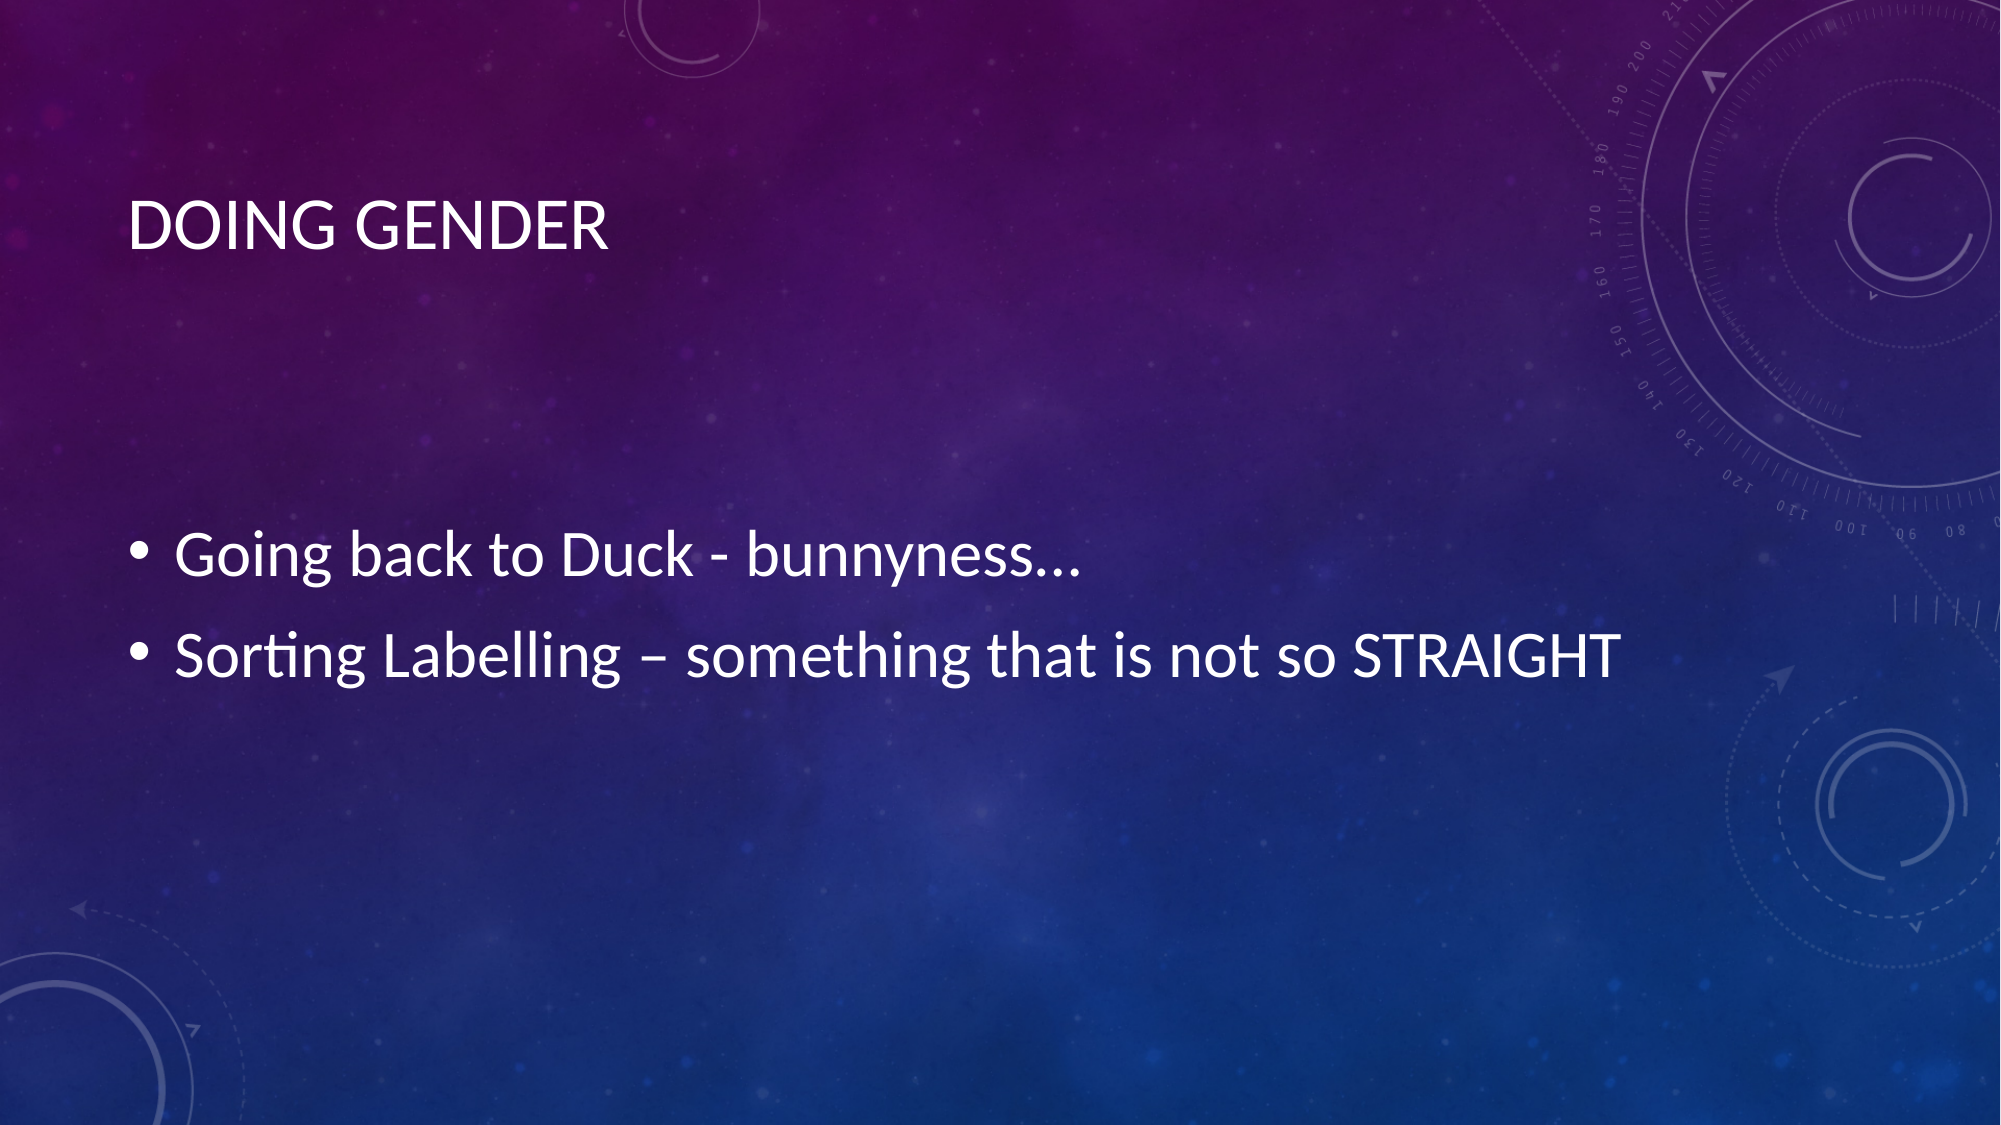

# Doing Gender
Going back to Duck - bunnyness…
Sorting Labelling – something that is not so STRAIGHT